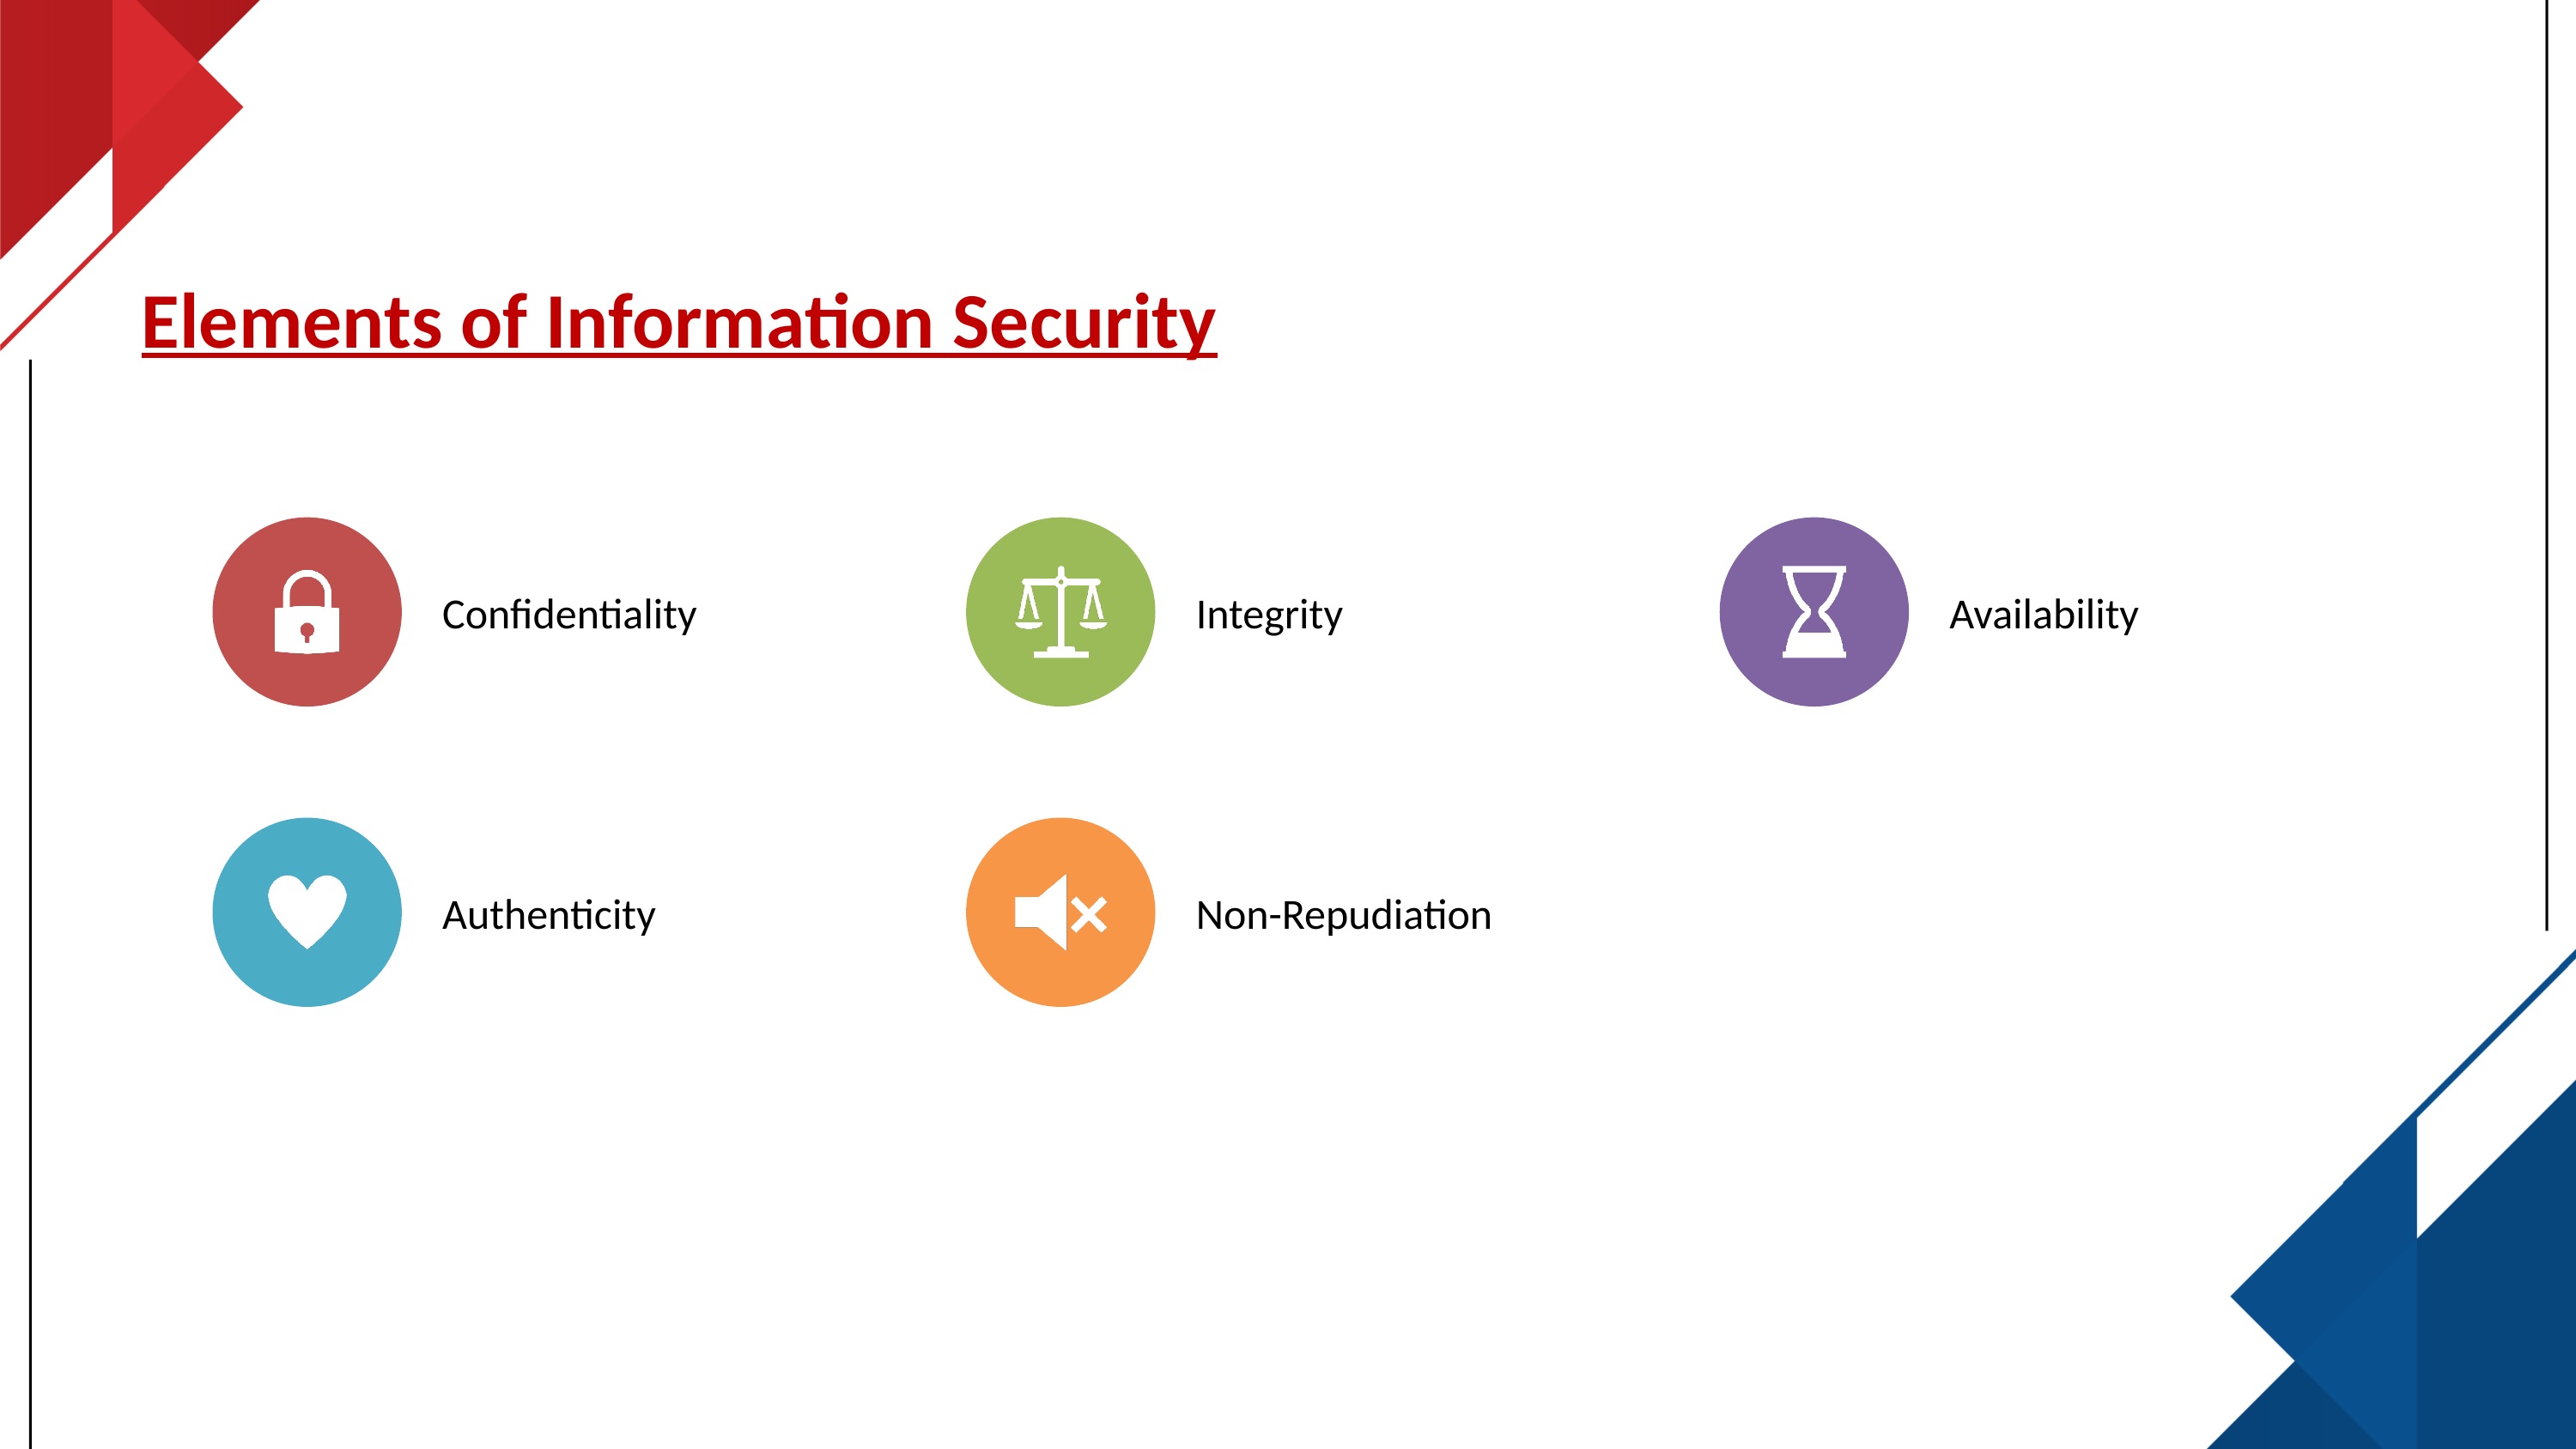

Elements of Information Security

Confidentiality
Integrity
Availability
Authenticity
Non-Repudiation